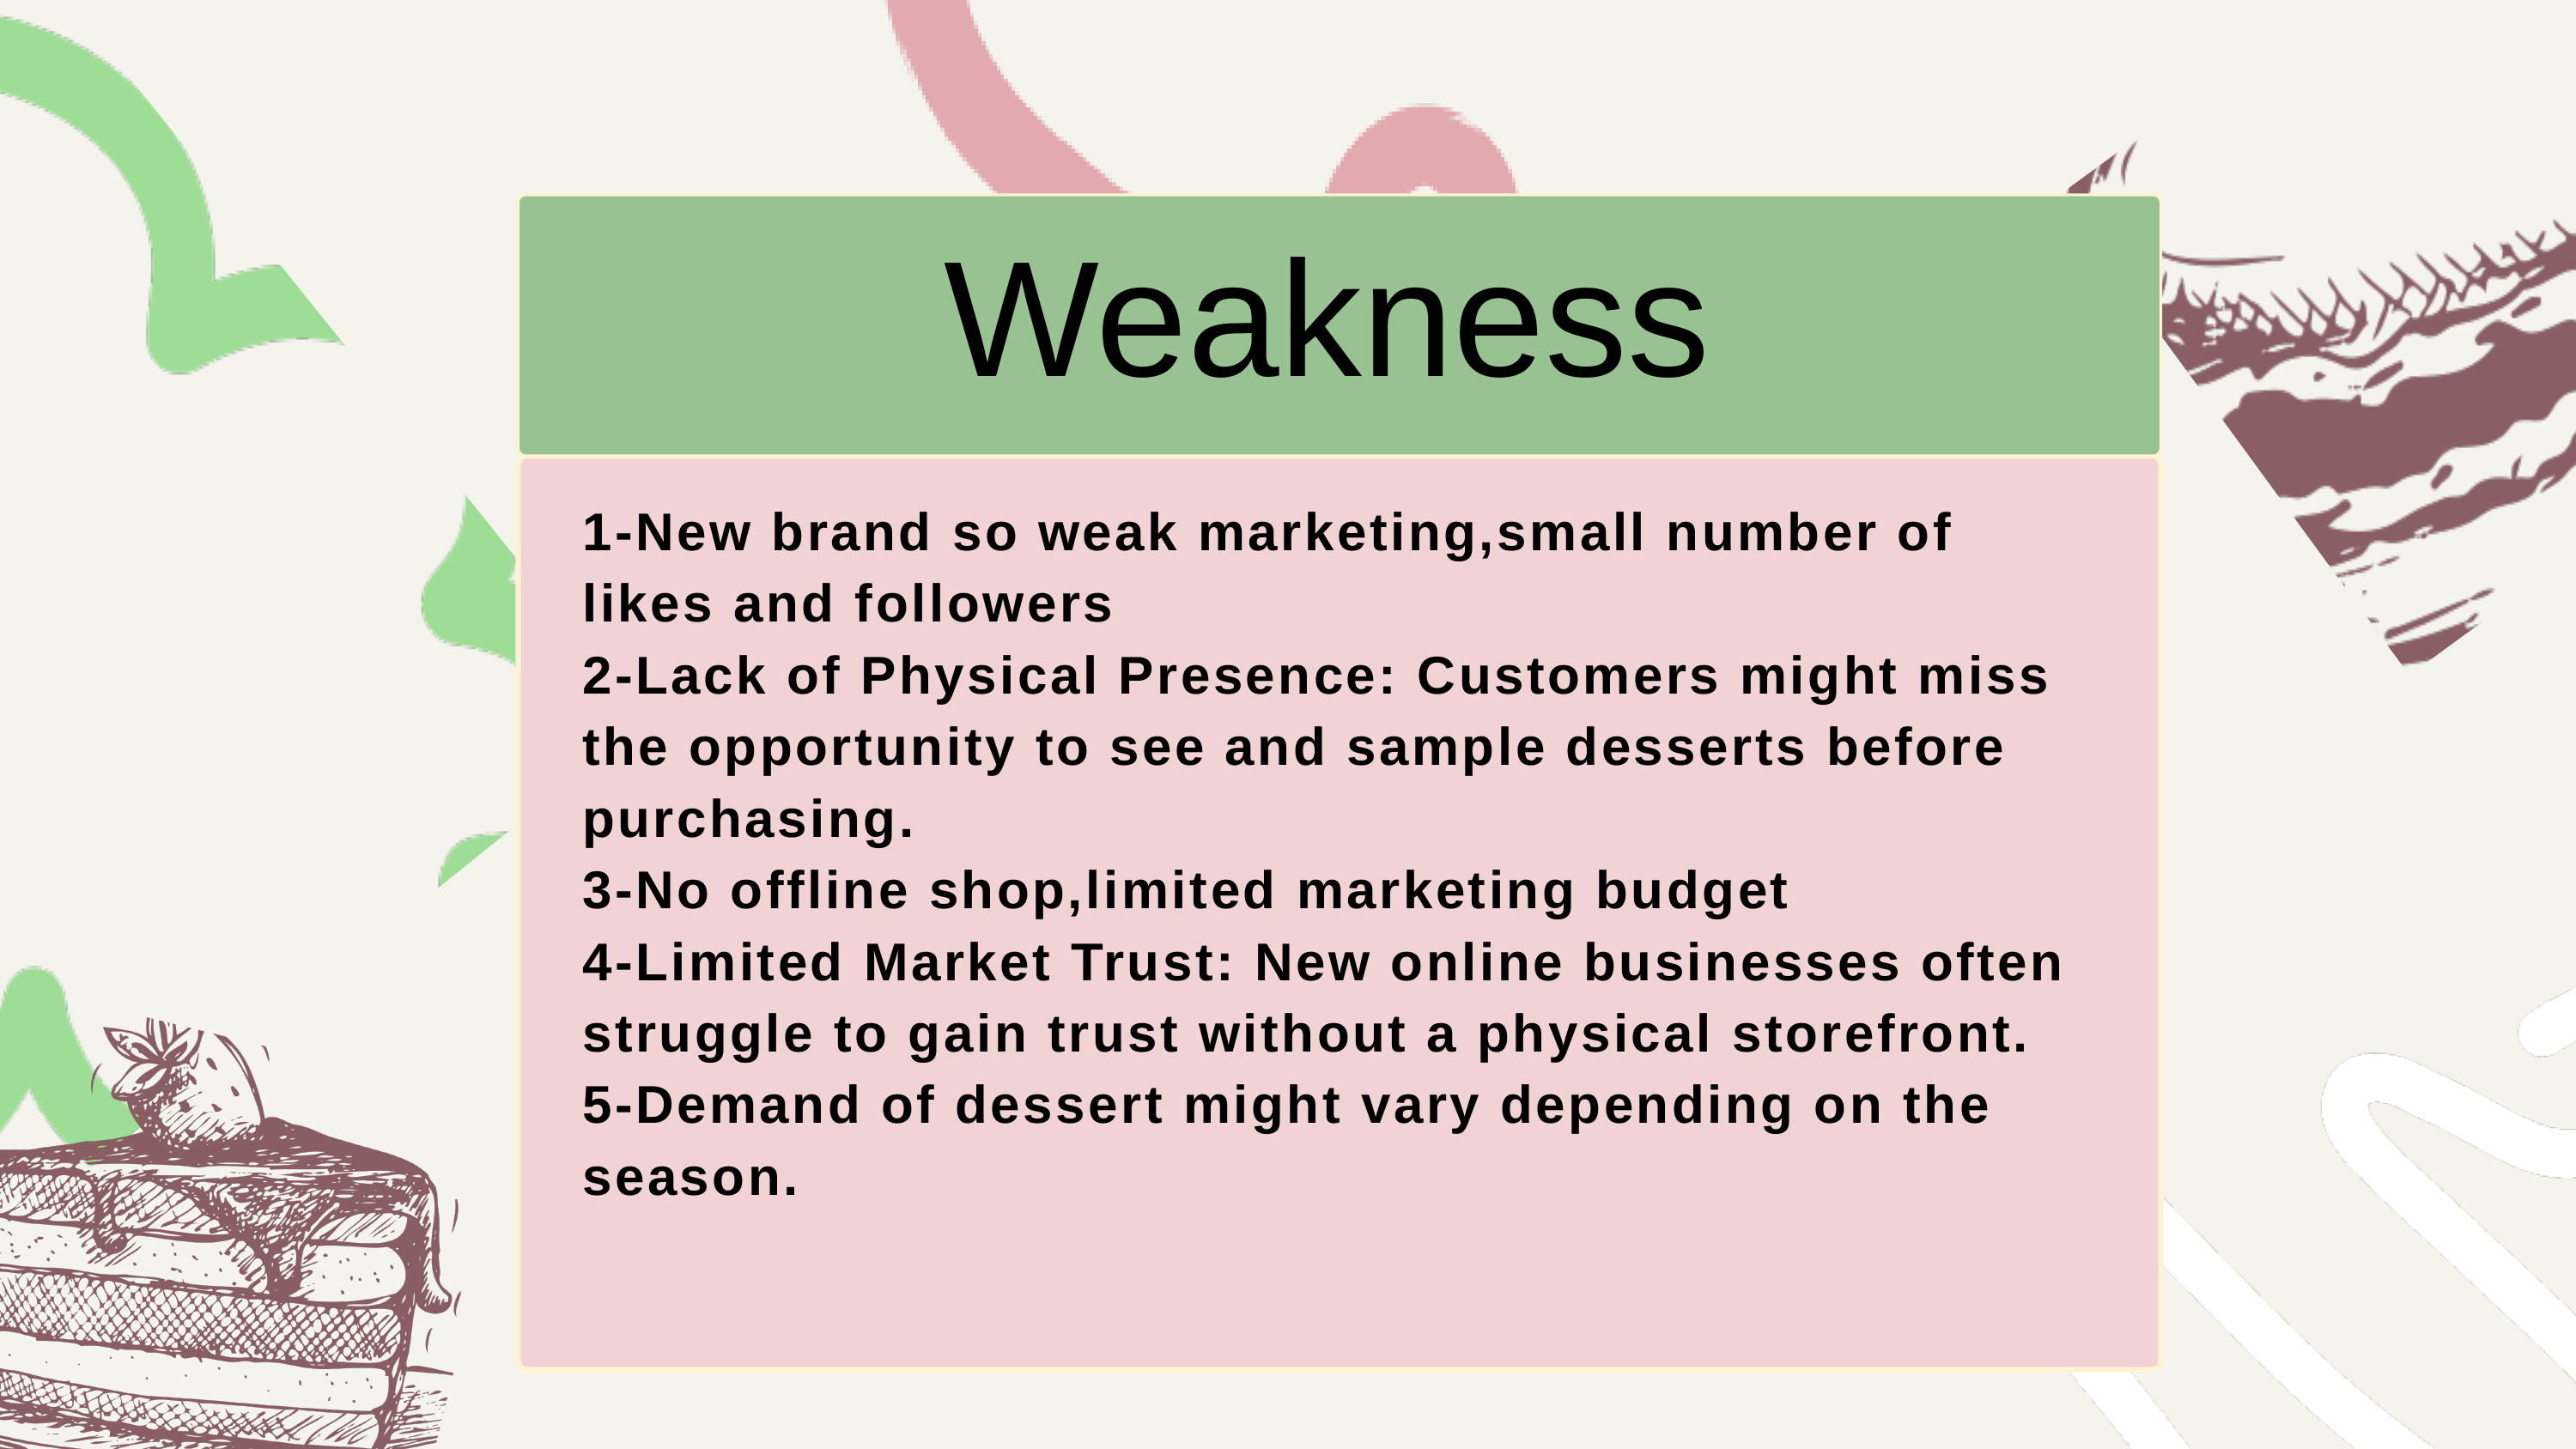

Weakness

1-New brand so weak marketing,small number of likes and followers
2-Lack of Physical Presence: Customers might miss the opportunity to see and sample desserts before purchasing.
3-No offline shop,limited marketing budget
4-Limited Market Trust: New online businesses often struggle to gain trust without a physical storefront.
5-Demand of dessert might vary depending on the season.